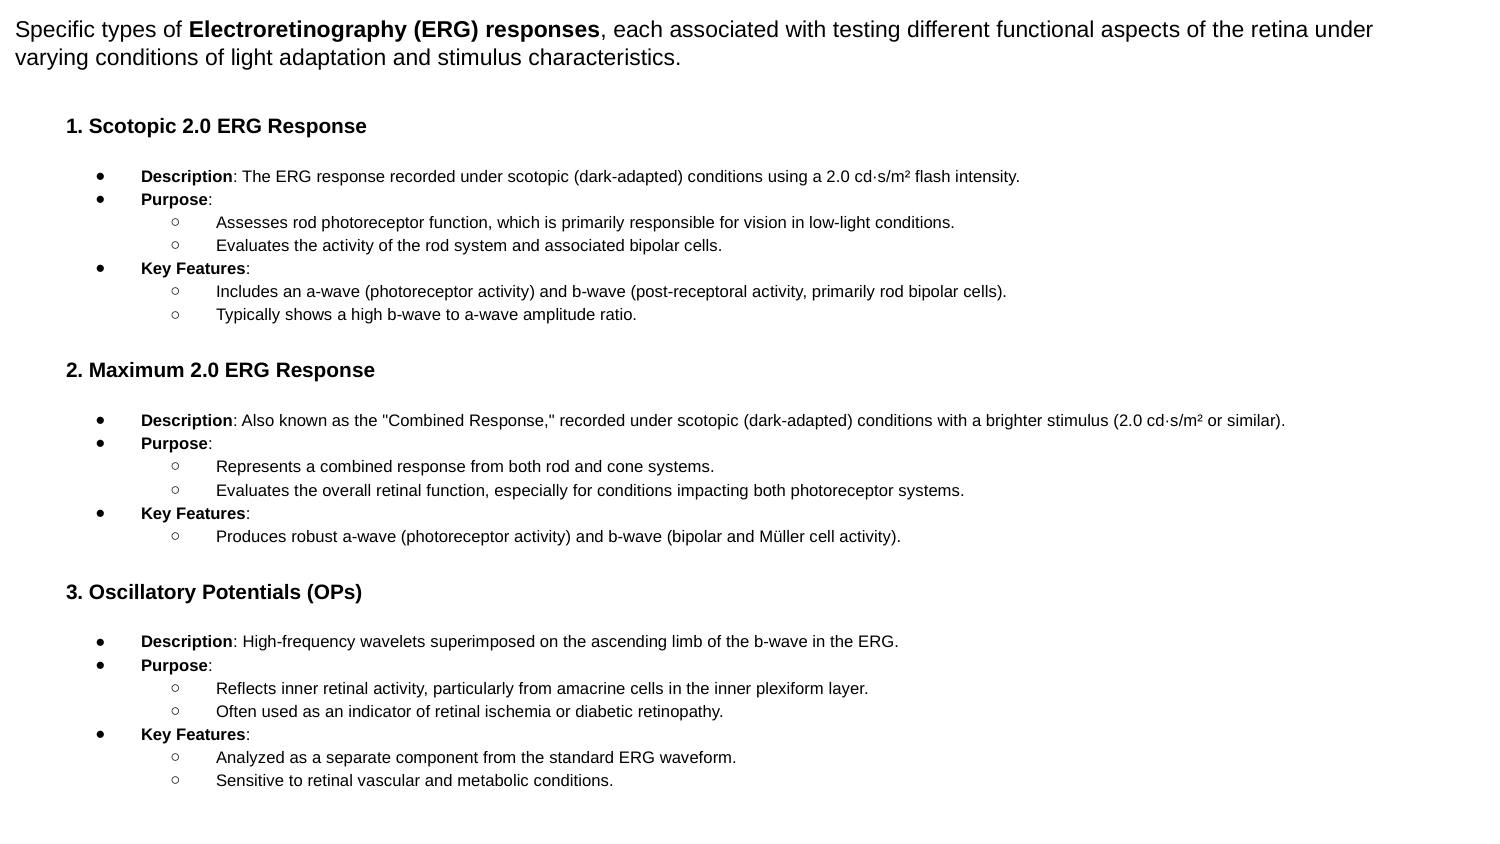

# Specific types of Electroretinography (ERG) responses, each associated with testing different functional aspects of the retina under varying conditions of light adaptation and stimulus characteristics.
1. Scotopic 2.0 ERG Response
Description: The ERG response recorded under scotopic (dark-adapted) conditions using a 2.0 cd·s/m² flash intensity.
Purpose:
Assesses rod photoreceptor function, which is primarily responsible for vision in low-light conditions.
Evaluates the activity of the rod system and associated bipolar cells.
Key Features:
Includes an a-wave (photoreceptor activity) and b-wave (post-receptoral activity, primarily rod bipolar cells).
Typically shows a high b-wave to a-wave amplitude ratio.
2. Maximum 2.0 ERG Response
Description: Also known as the "Combined Response," recorded under scotopic (dark-adapted) conditions with a brighter stimulus (2.0 cd·s/m² or similar).
Purpose:
Represents a combined response from both rod and cone systems.
Evaluates the overall retinal function, especially for conditions impacting both photoreceptor systems.
Key Features:
Produces robust a-wave (photoreceptor activity) and b-wave (bipolar and Müller cell activity).
3. Oscillatory Potentials (OPs)
Description: High-frequency wavelets superimposed on the ascending limb of the b-wave in the ERG.
Purpose:
Reflects inner retinal activity, particularly from amacrine cells in the inner plexiform layer.
Often used as an indicator of retinal ischemia or diabetic retinopathy.
Key Features:
Analyzed as a separate component from the standard ERG waveform.
Sensitive to retinal vascular and metabolic conditions.